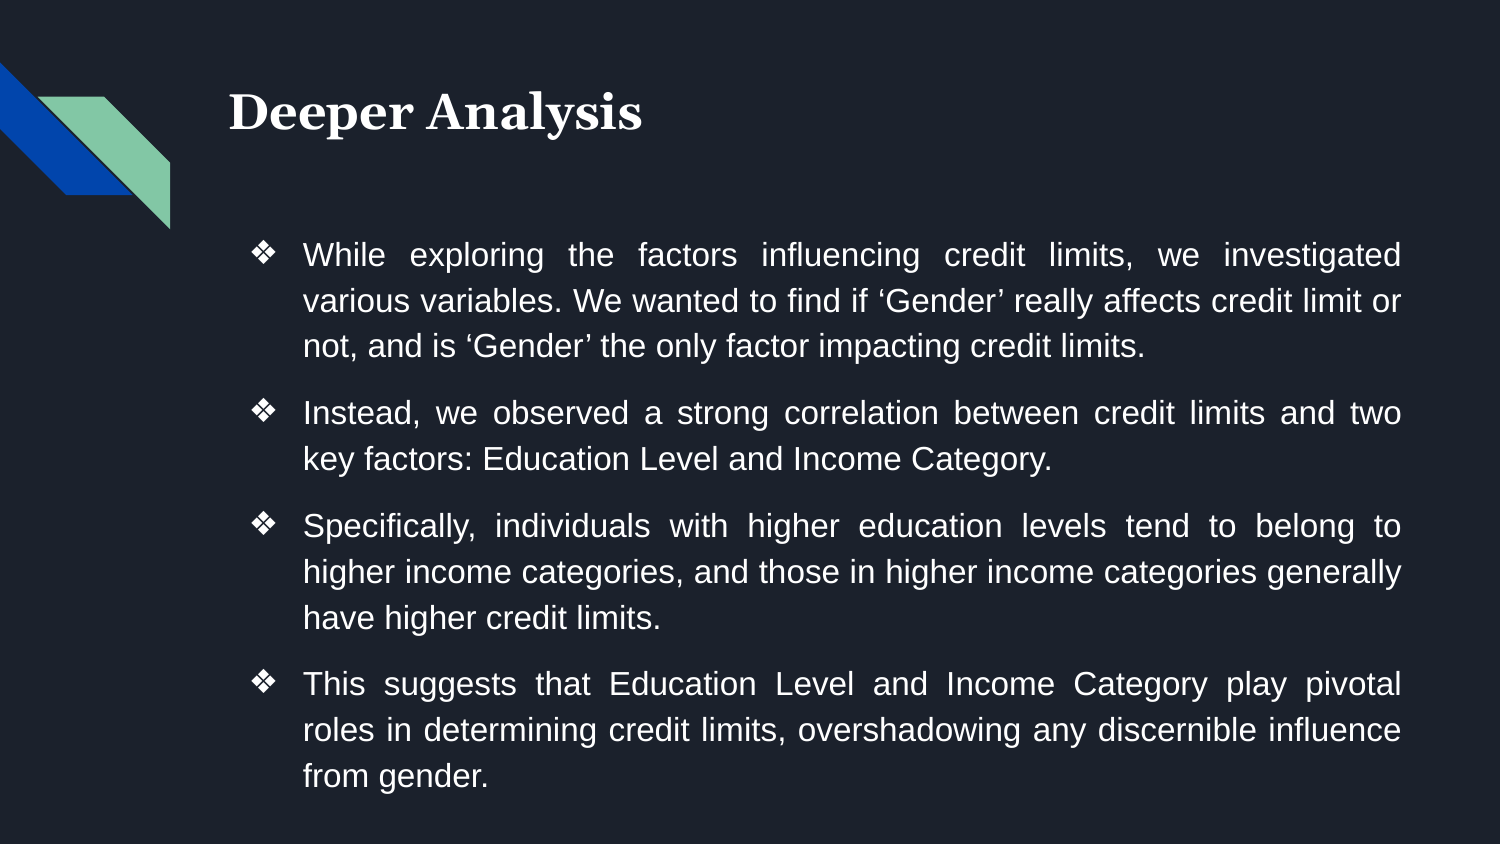

# Deeper Analysis
While exploring the factors influencing credit limits, we investigated various variables. We wanted to find if ‘Gender’ really affects credit limit or not, and is ‘Gender’ the only factor impacting credit limits.
Instead, we observed a strong correlation between credit limits and two key factors: Education Level and Income Category.
Specifically, individuals with higher education levels tend to belong to higher income categories, and those in higher income categories generally have higher credit limits.
This suggests that Education Level and Income Category play pivotal roles in determining credit limits, overshadowing any discernible influence from gender.